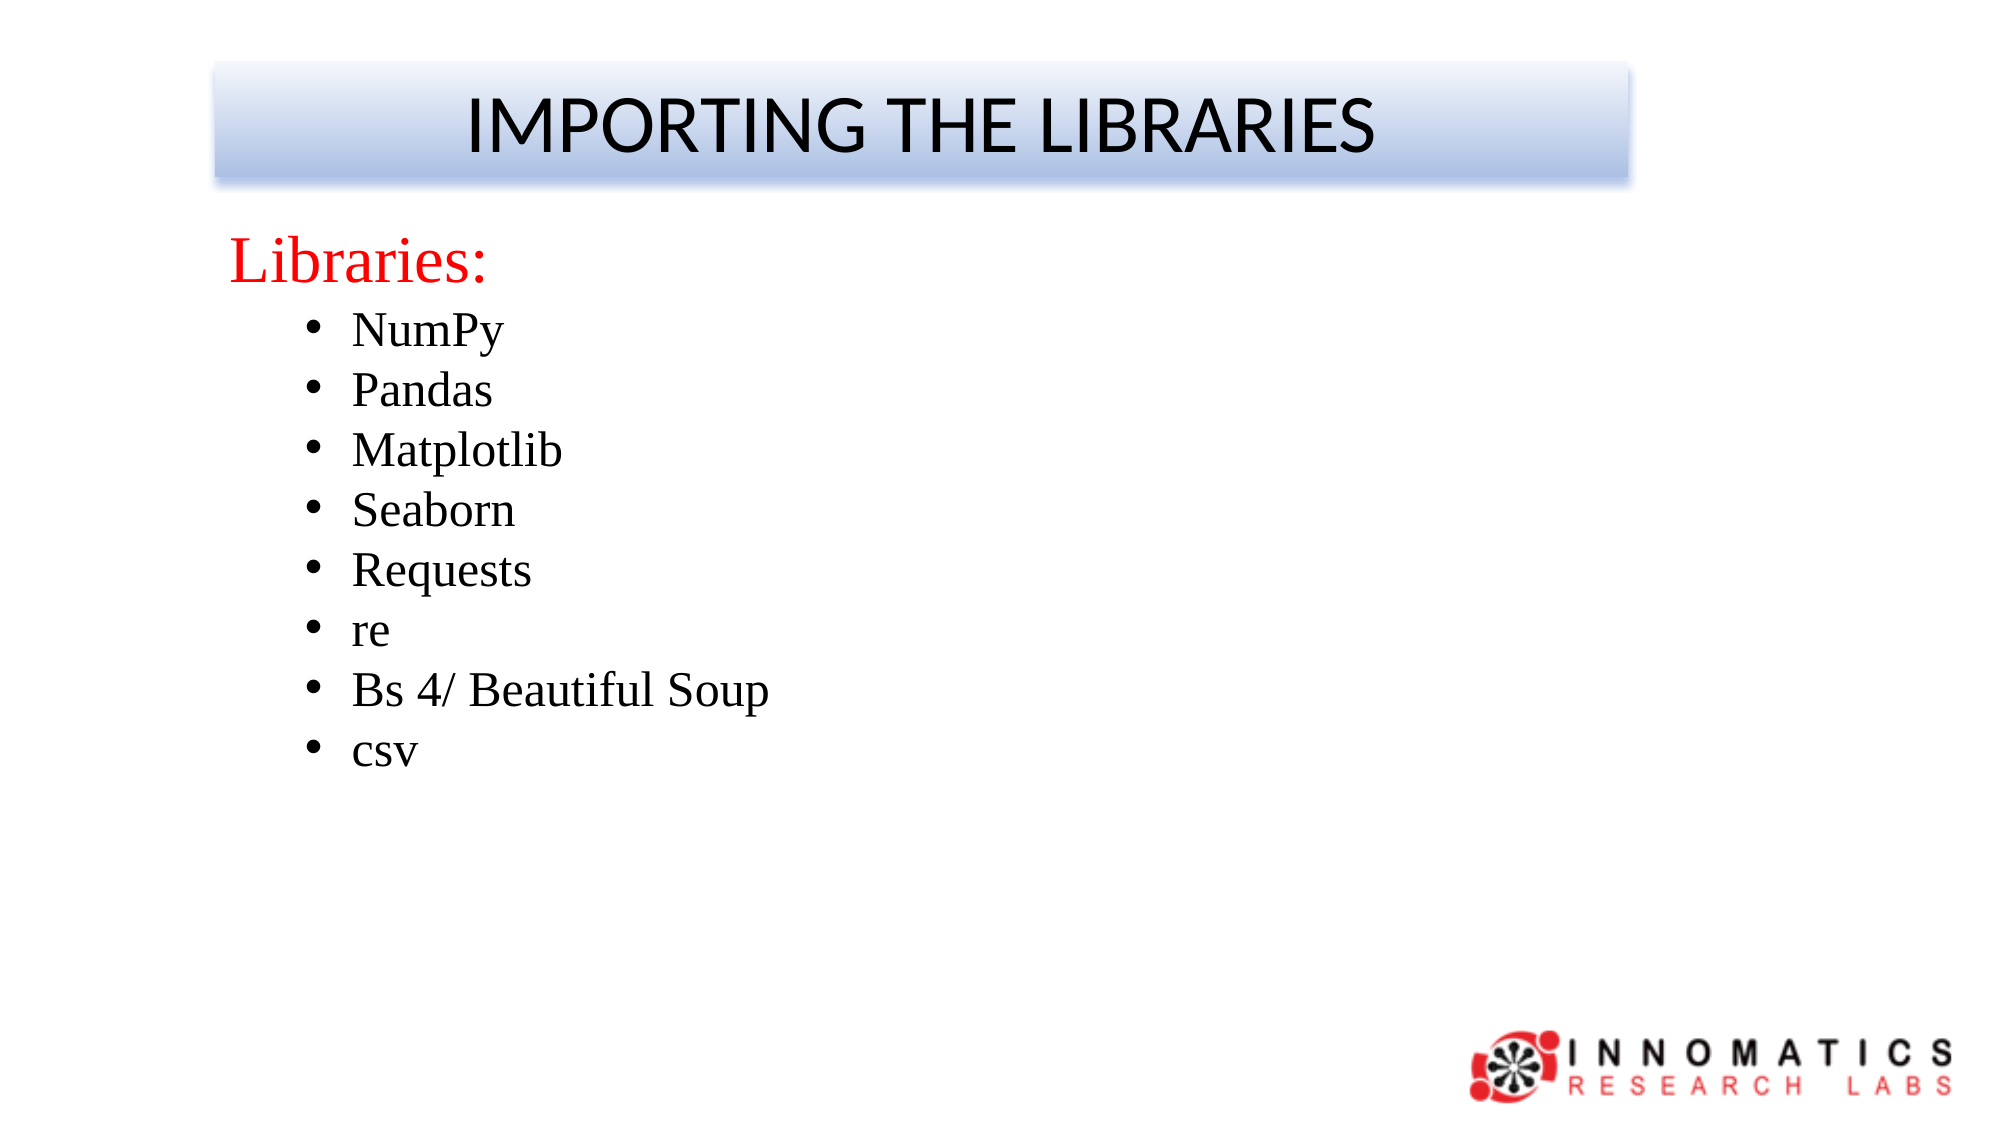

IMPORTING THE LIBRARIES
Libraries:
NumPy
Pandas
Matplotlib
Seaborn
Requests
re
Bs 4/ Beautiful Soup
csv